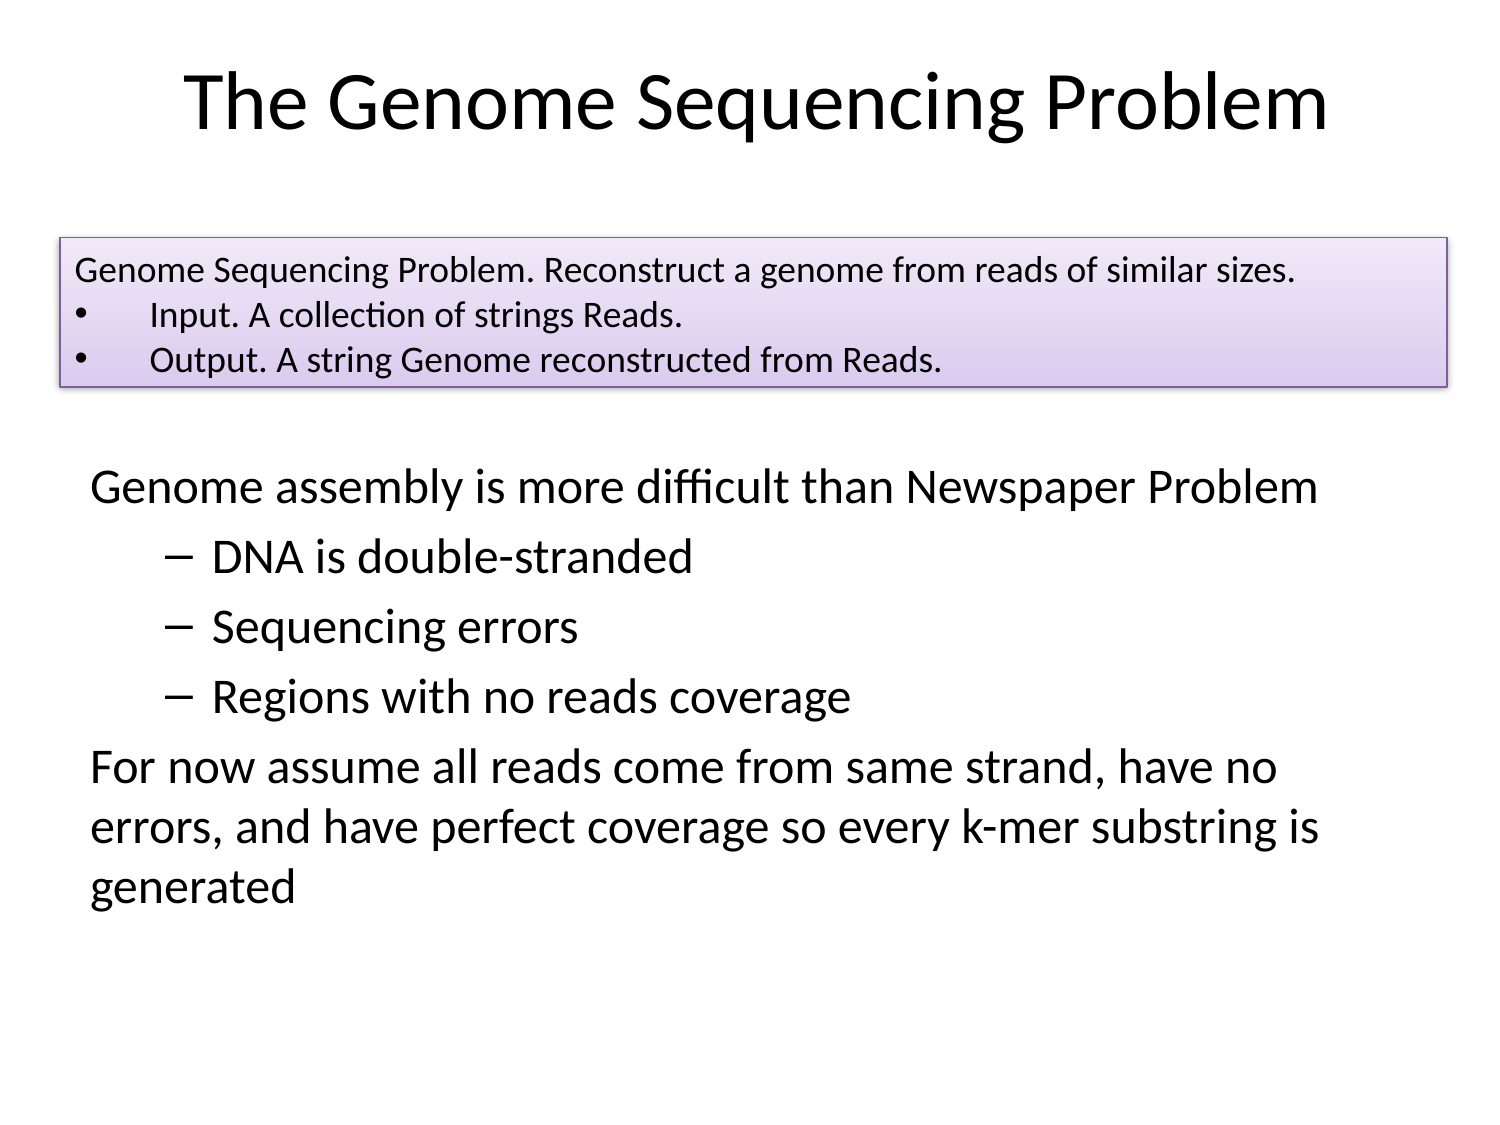

# The Genome Sequencing Problem
Genome Sequencing Problem. Reconstruct a genome from reads of similar sizes.
Input. A collection of strings Reads.
Output. A string Genome reconstructed from Reads.

Genome assembly is more difficult than Newspaper Problem
DNA is double-stranded
Sequencing errors
Regions with no reads coverage
For now assume all reads come from same strand, have no errors, and have perfect coverage so every k-mer substring is generated